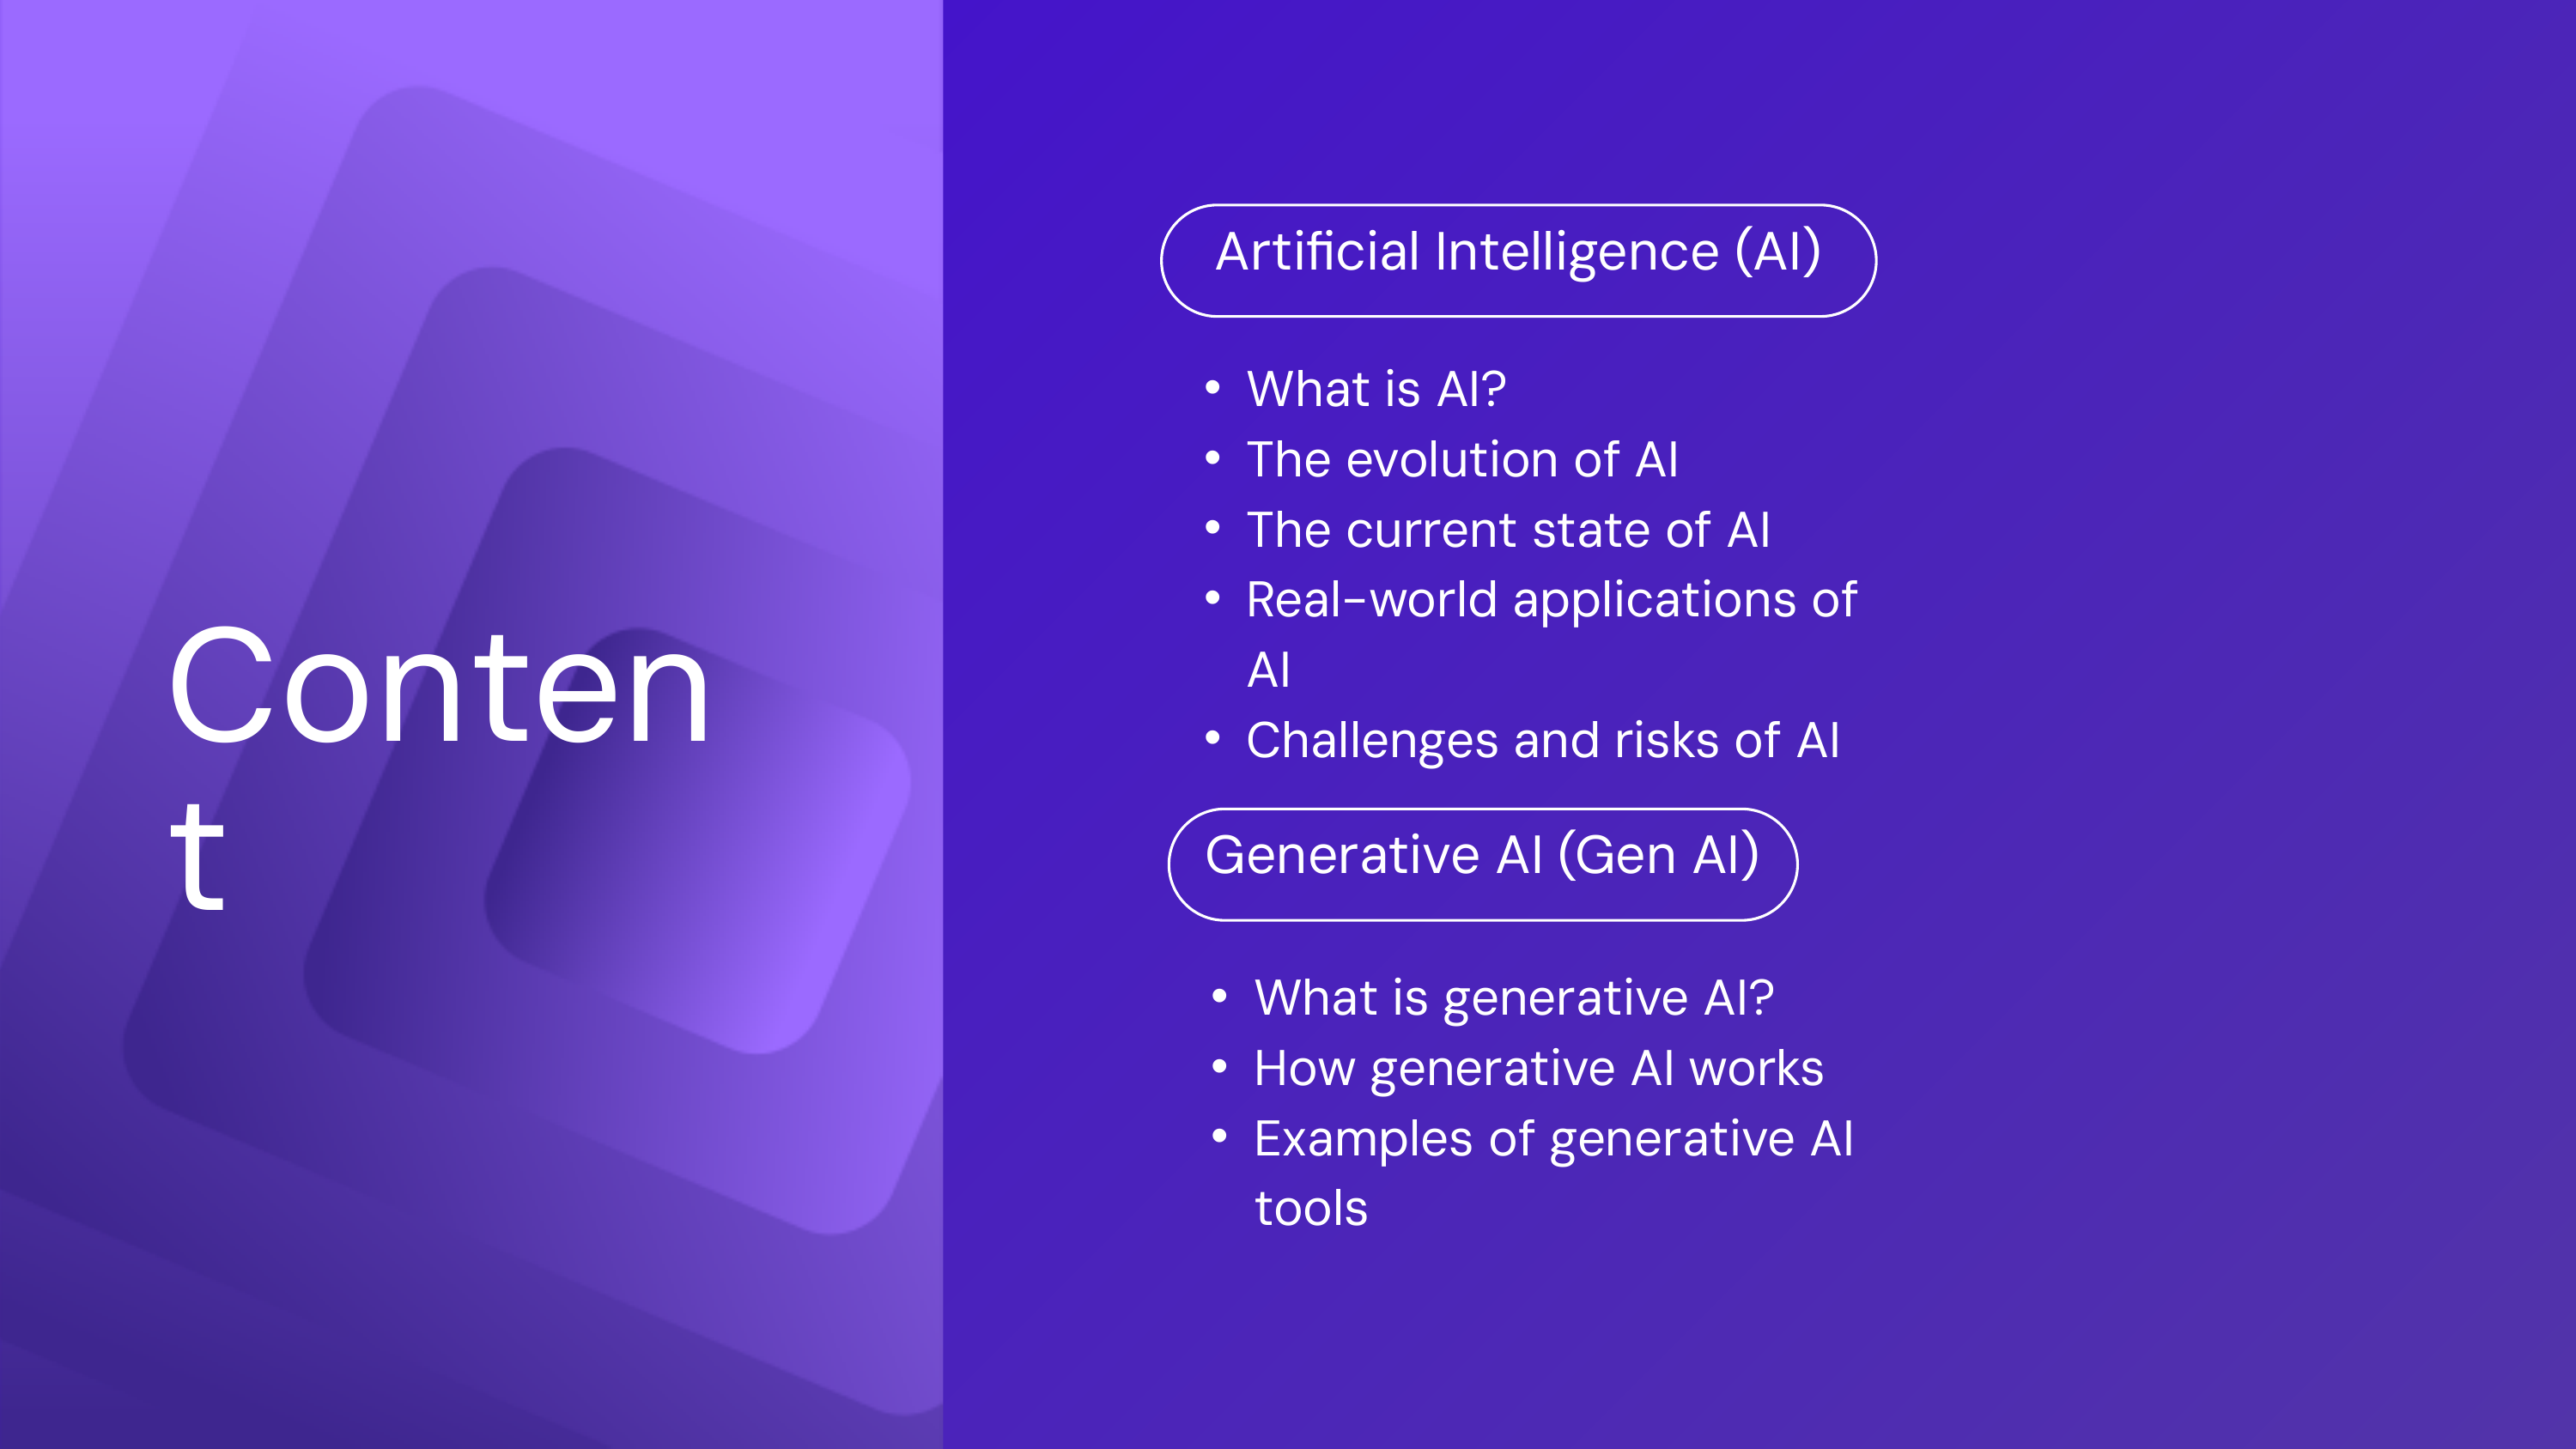

Artificial Intelligence (AI)
What is AI?
The evolution of AI
The current state of AI
Real-world applications of AI
Challenges and risks of AI
Content

Generative AI (Gen AI)
What is generative AI?
How generative AI works
Examples of generative AI tools